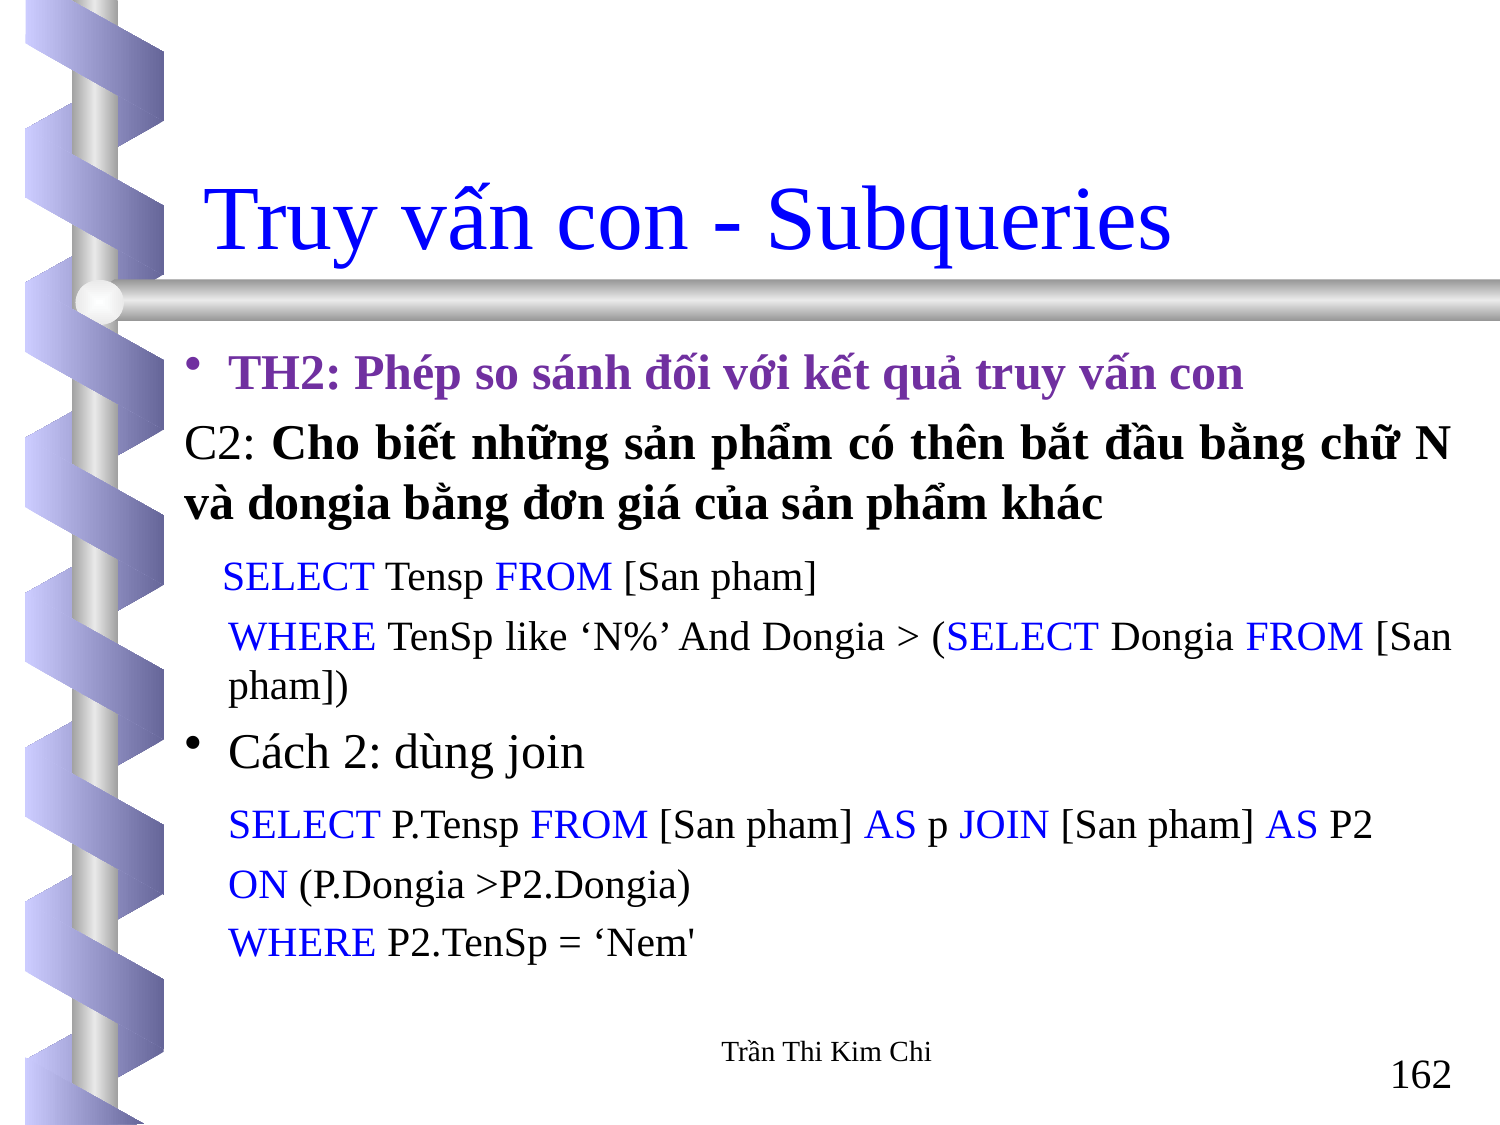

Truy vấn con - Subqueries
TH2: Phép so sánh đối với kết quả truy vấn con
C2: Cho biết những sản phẩm có thên bắt đầu bằng chữ N và dongia bằng đơn giá của sản phẩm khác
   SELECT Tensp FROM [San pham]
	WHERE TenSp like ‘N%’ And Dongia > (SELECT Dongia FROM [San pham])
Cách 2: dùng join
	SELECT P.Tensp FROM [San pham] AS p JOIN [San pham] AS P2
	ON (P.Dongia >P2.Dongia)
	WHERE P2.TenSp = ‘Nem'
Trần Thi Kim Chi